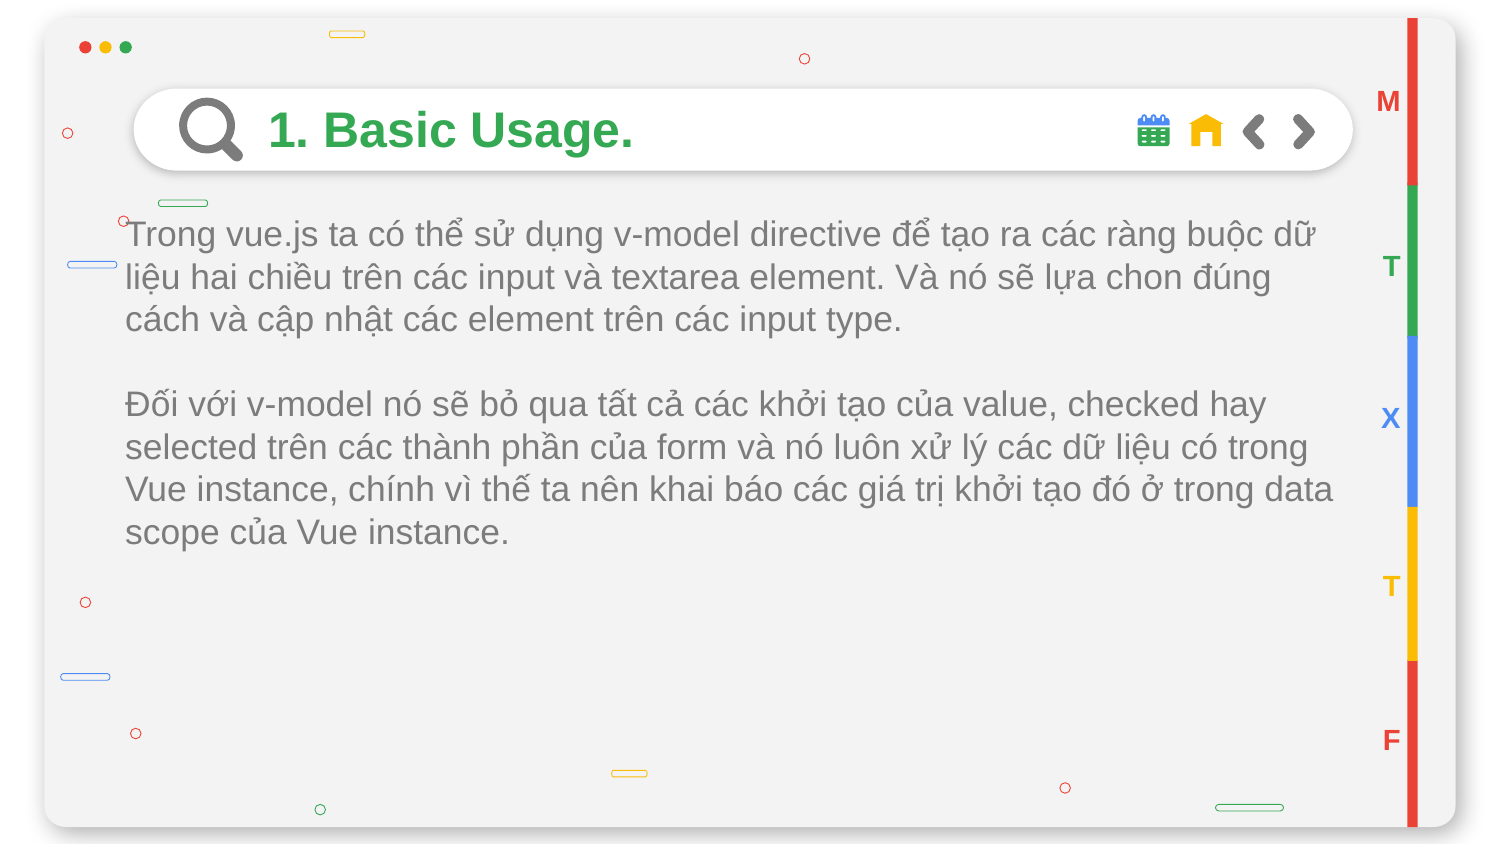

M
# 1. Basic Usage.

Trong vue.js ta có thể sử dụng v-model directive để tạo ra các ràng buộc dữ liệu hai chiều trên các input và textarea element. Và nó sẽ lựa chon đúng cách và cập nhật các element trên các input type.

Đối với v-model nó sẽ bỏ qua tất cả các khởi tạo của value, checked hay selected trên các thành phần của form và nó luôn xử lý các dữ liệu có trong Vue instance, chính vì thế ta nên khai báo các giá trị khởi tạo đó ở trong data scope của Vue instance.
T

X

T

F